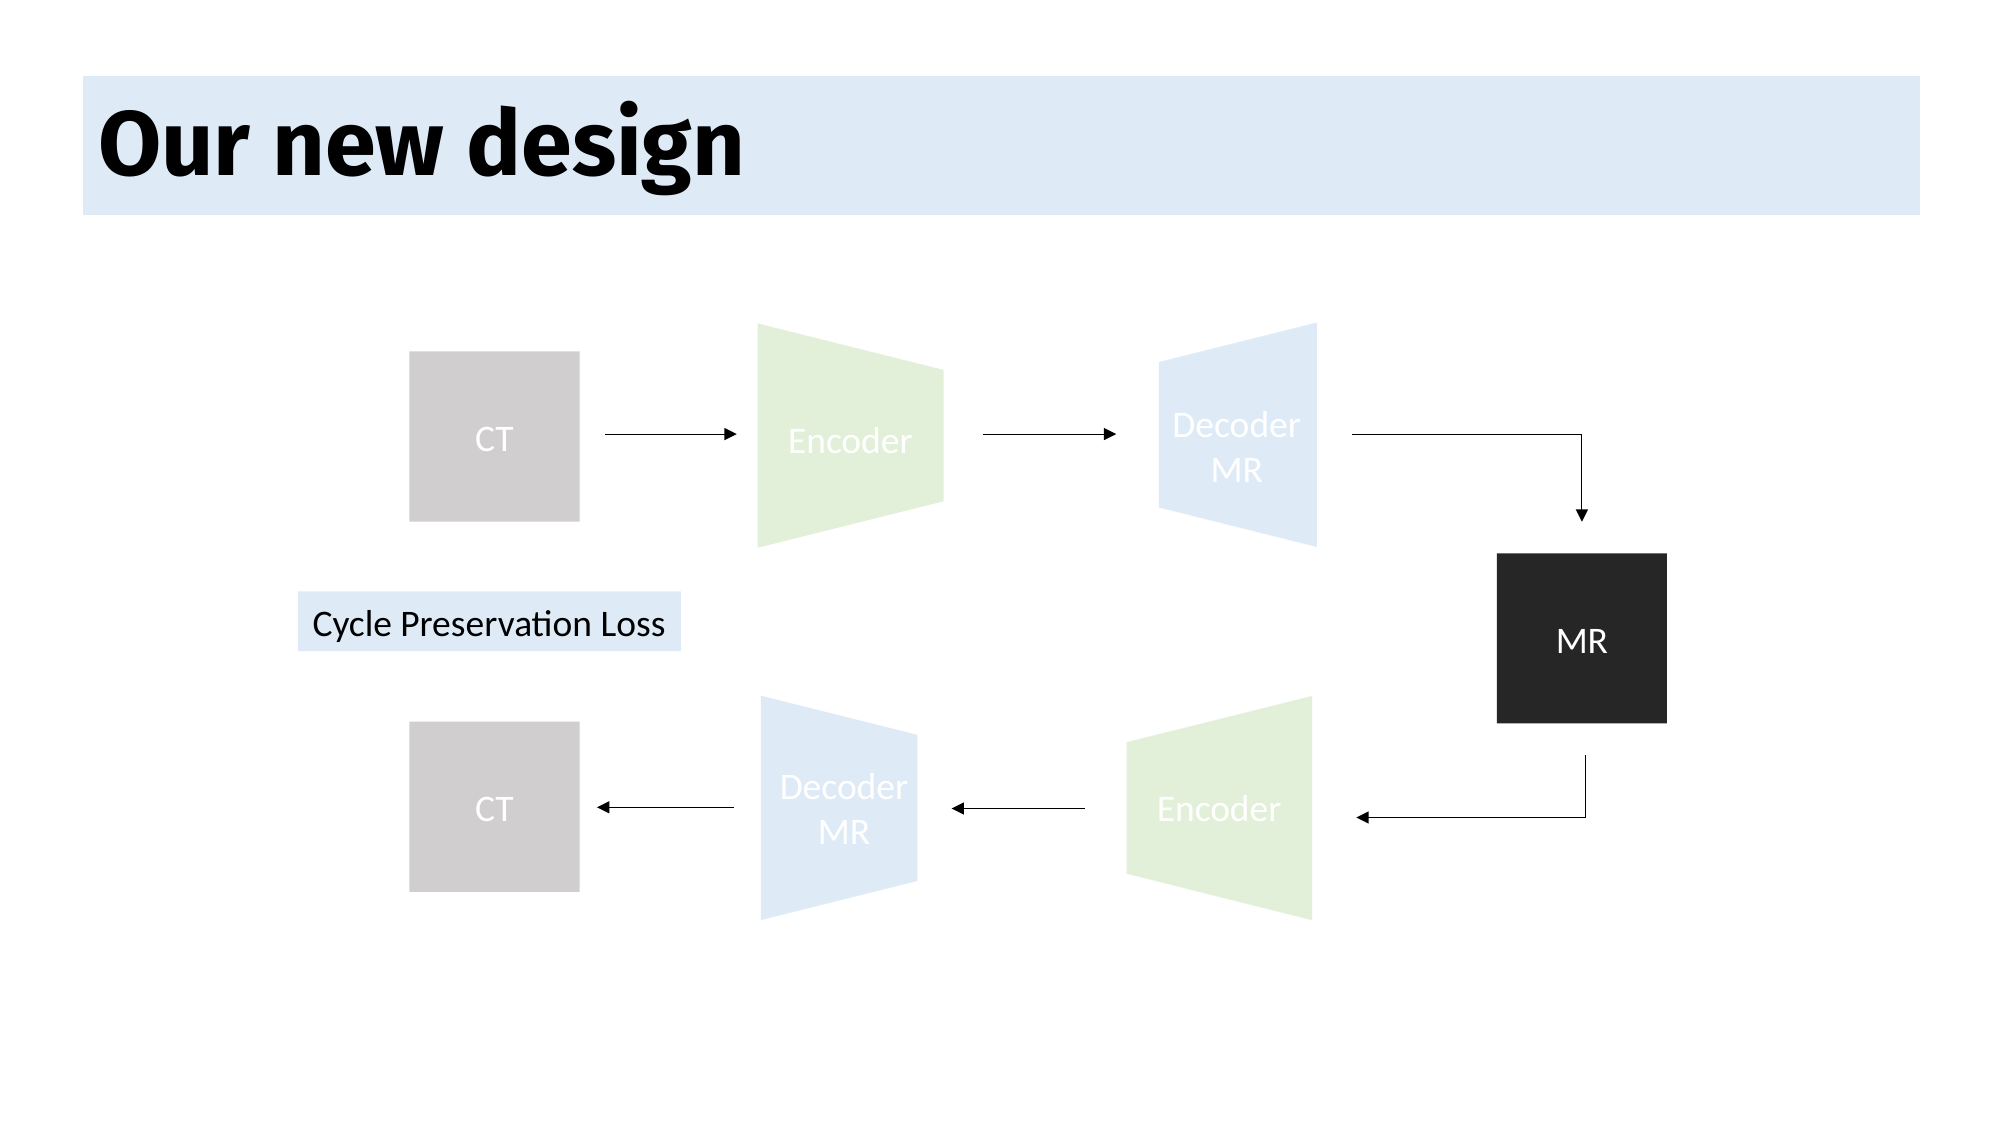

# Our new design

CT

Decoder
MR
Encoder
MR
Cycle Preservation Loss

CT

Decoder
MR
Encoder